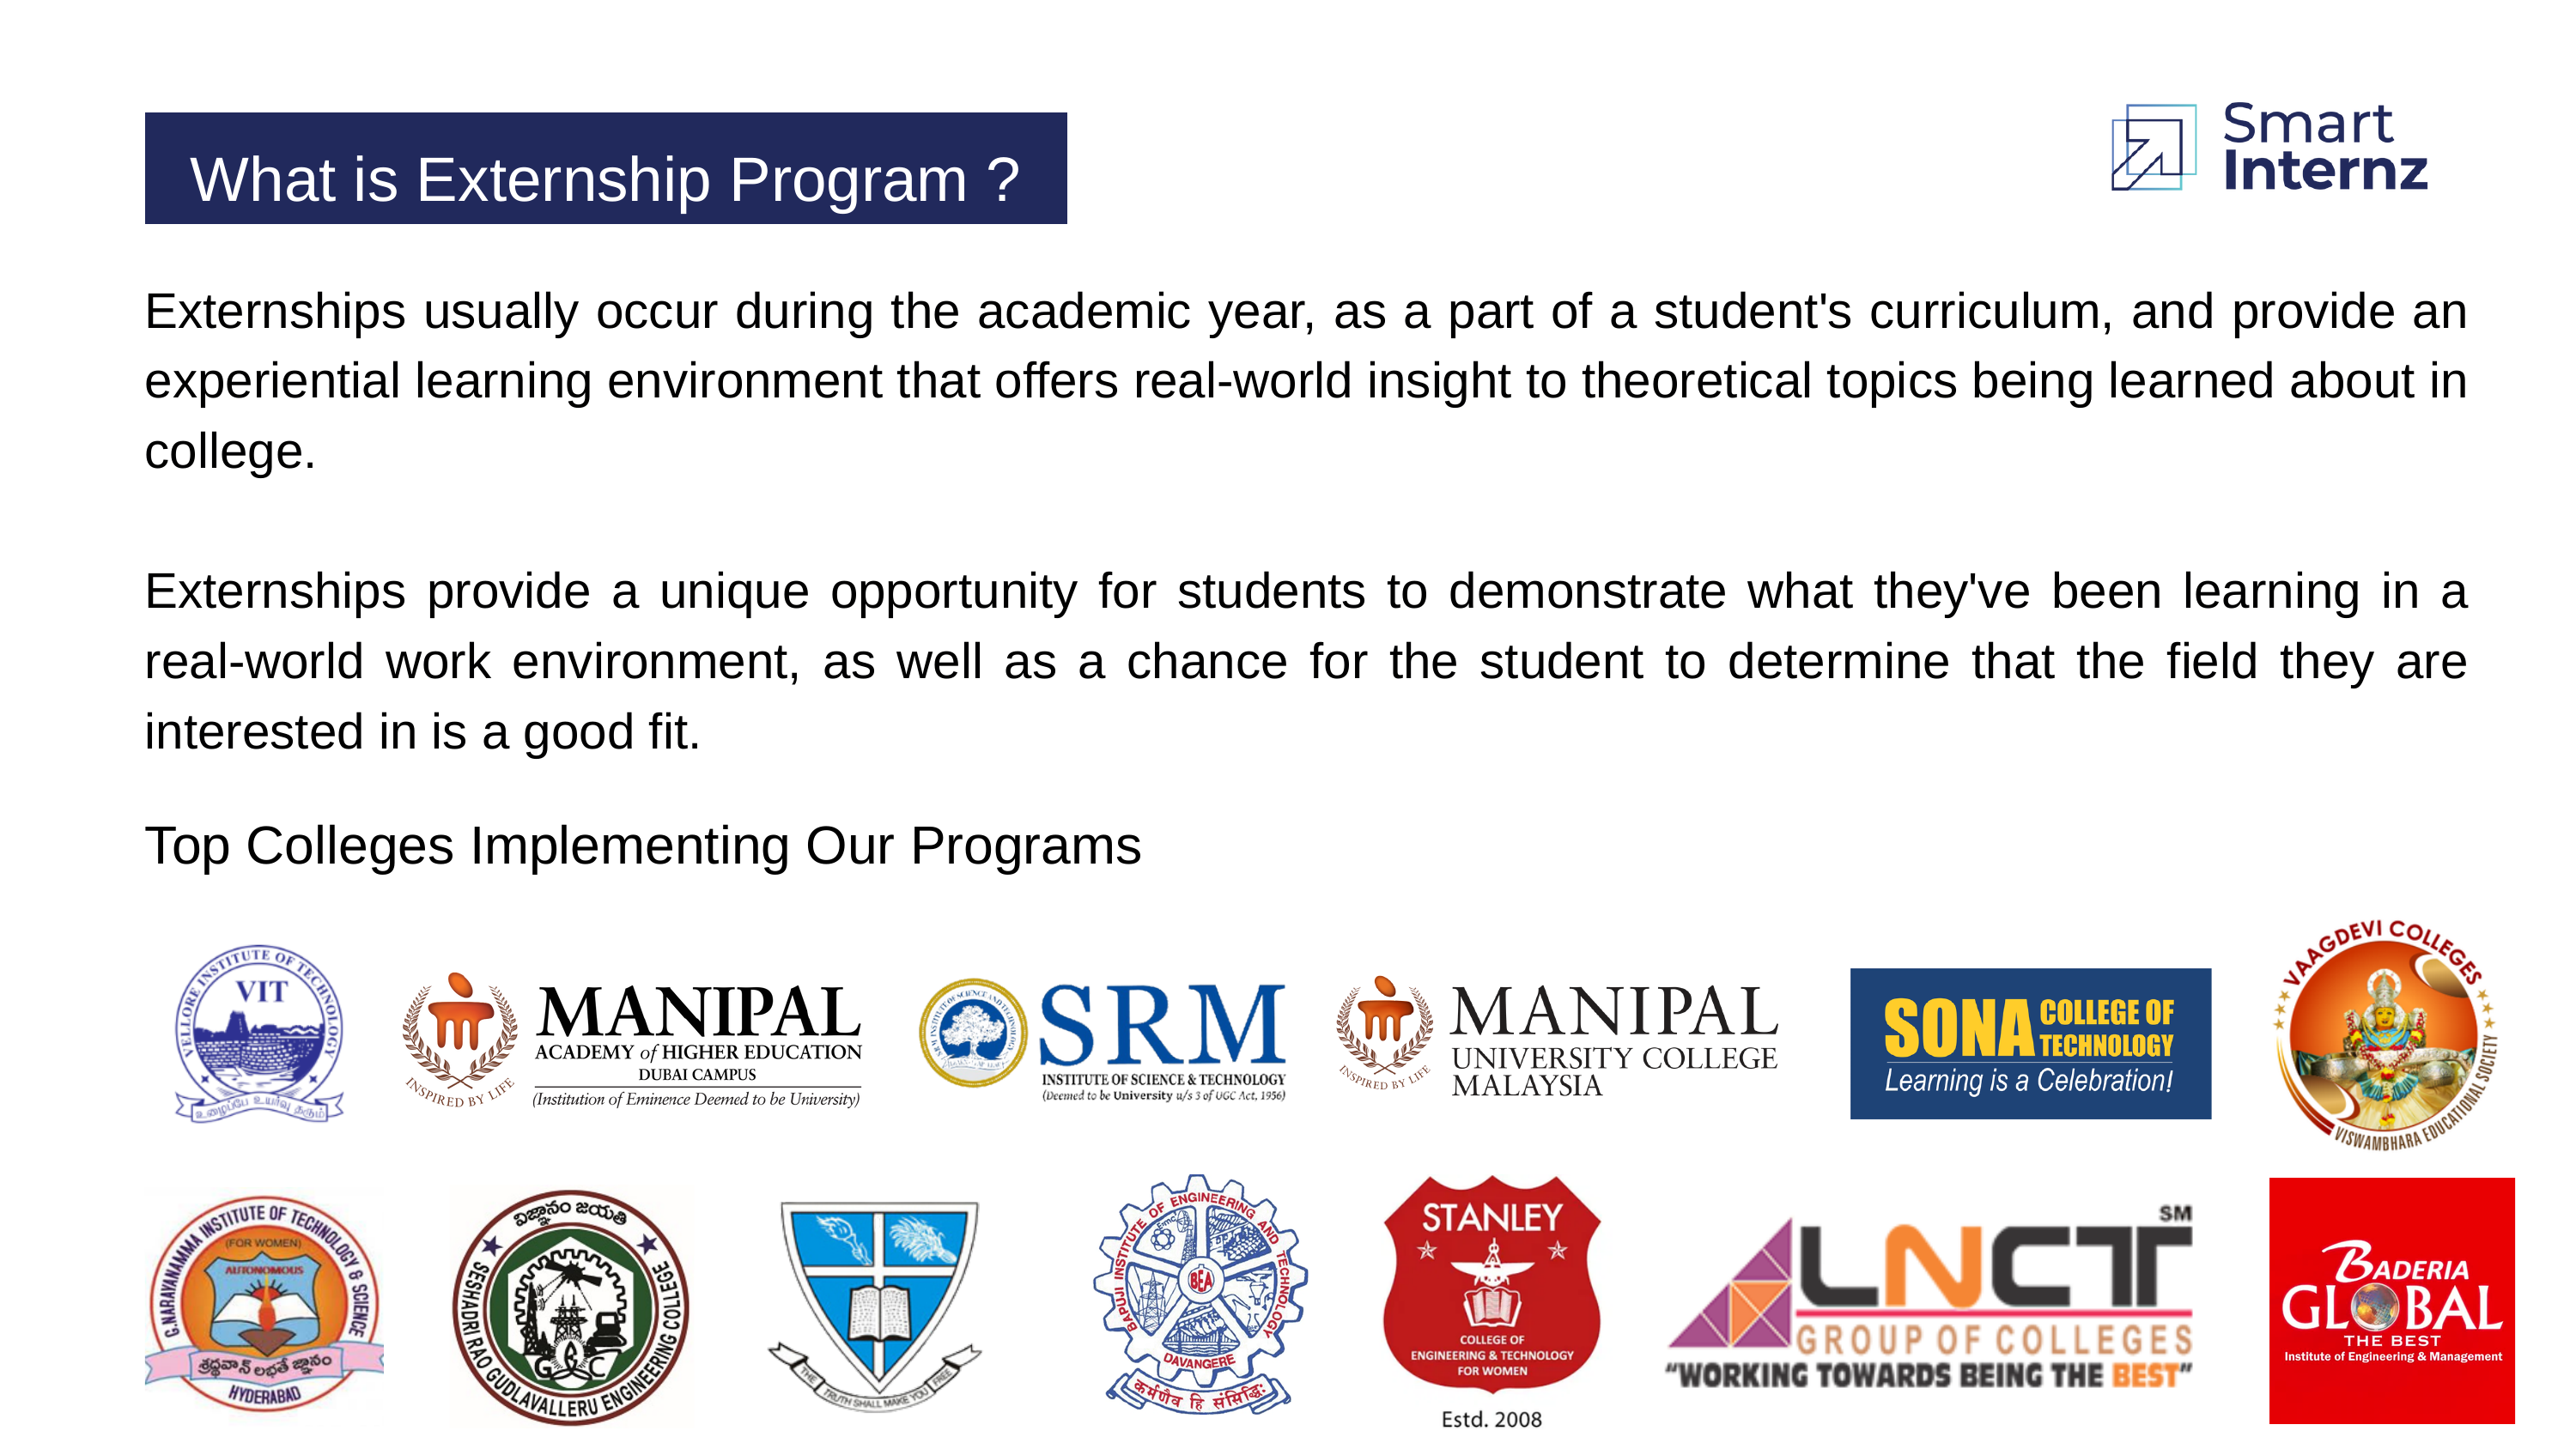

What is Externship Program ?
Externships usually occur during the academic year, as a part of a student's curriculum, and provide an experiential learning environment that offers real-world insight to theoretical topics being learned about in college.

Externships provide a unique opportunity for students to demonstrate what they've been learning in a real-world work environment, as well as a chance for the student to determine that the field they are interested in is a good fit.
Top Colleges Implementing Our Programs